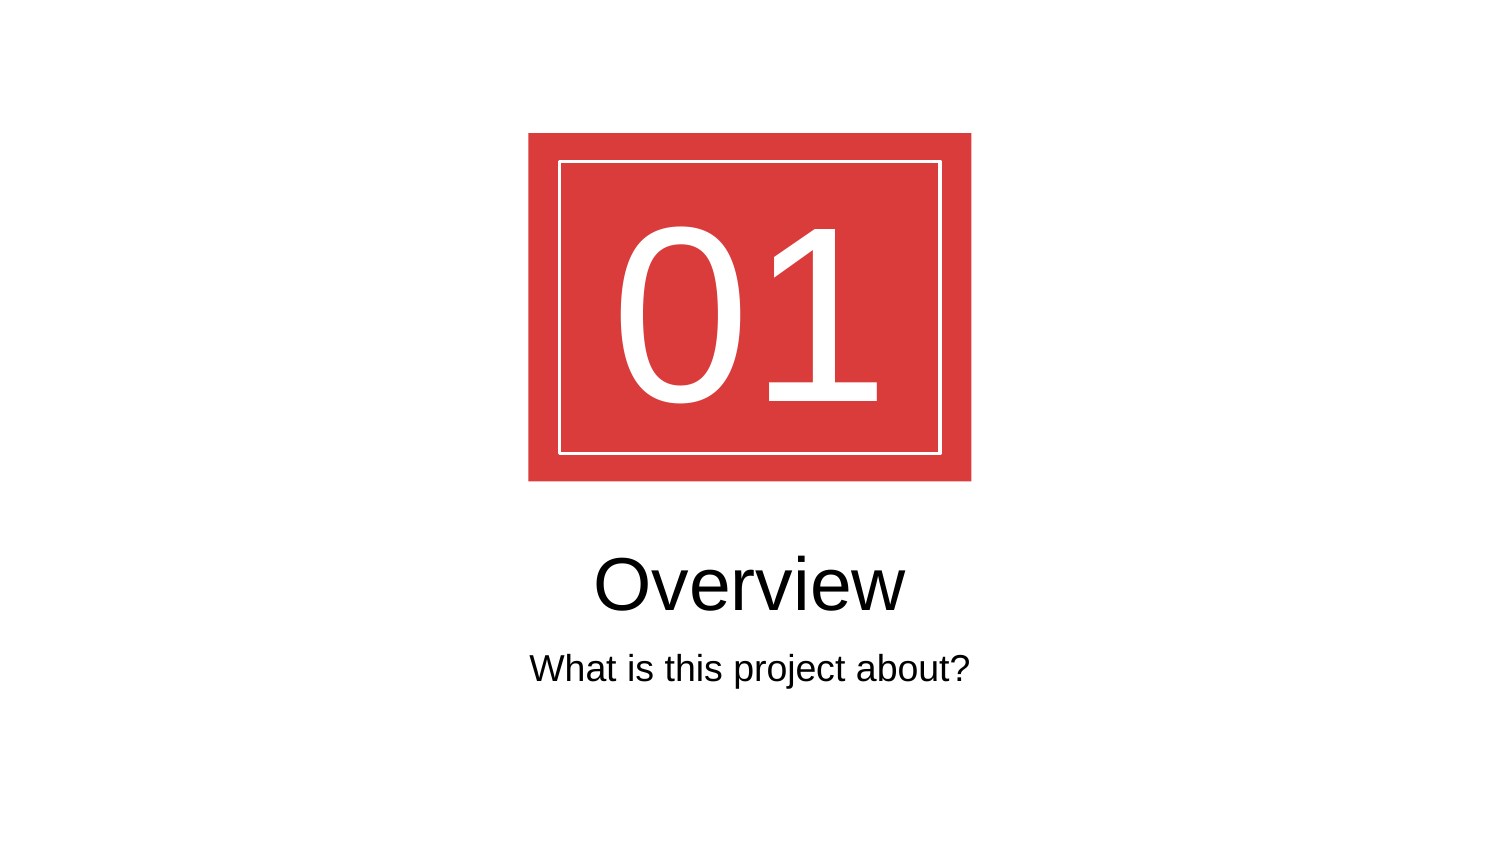

01
# Overview
What is this project about?